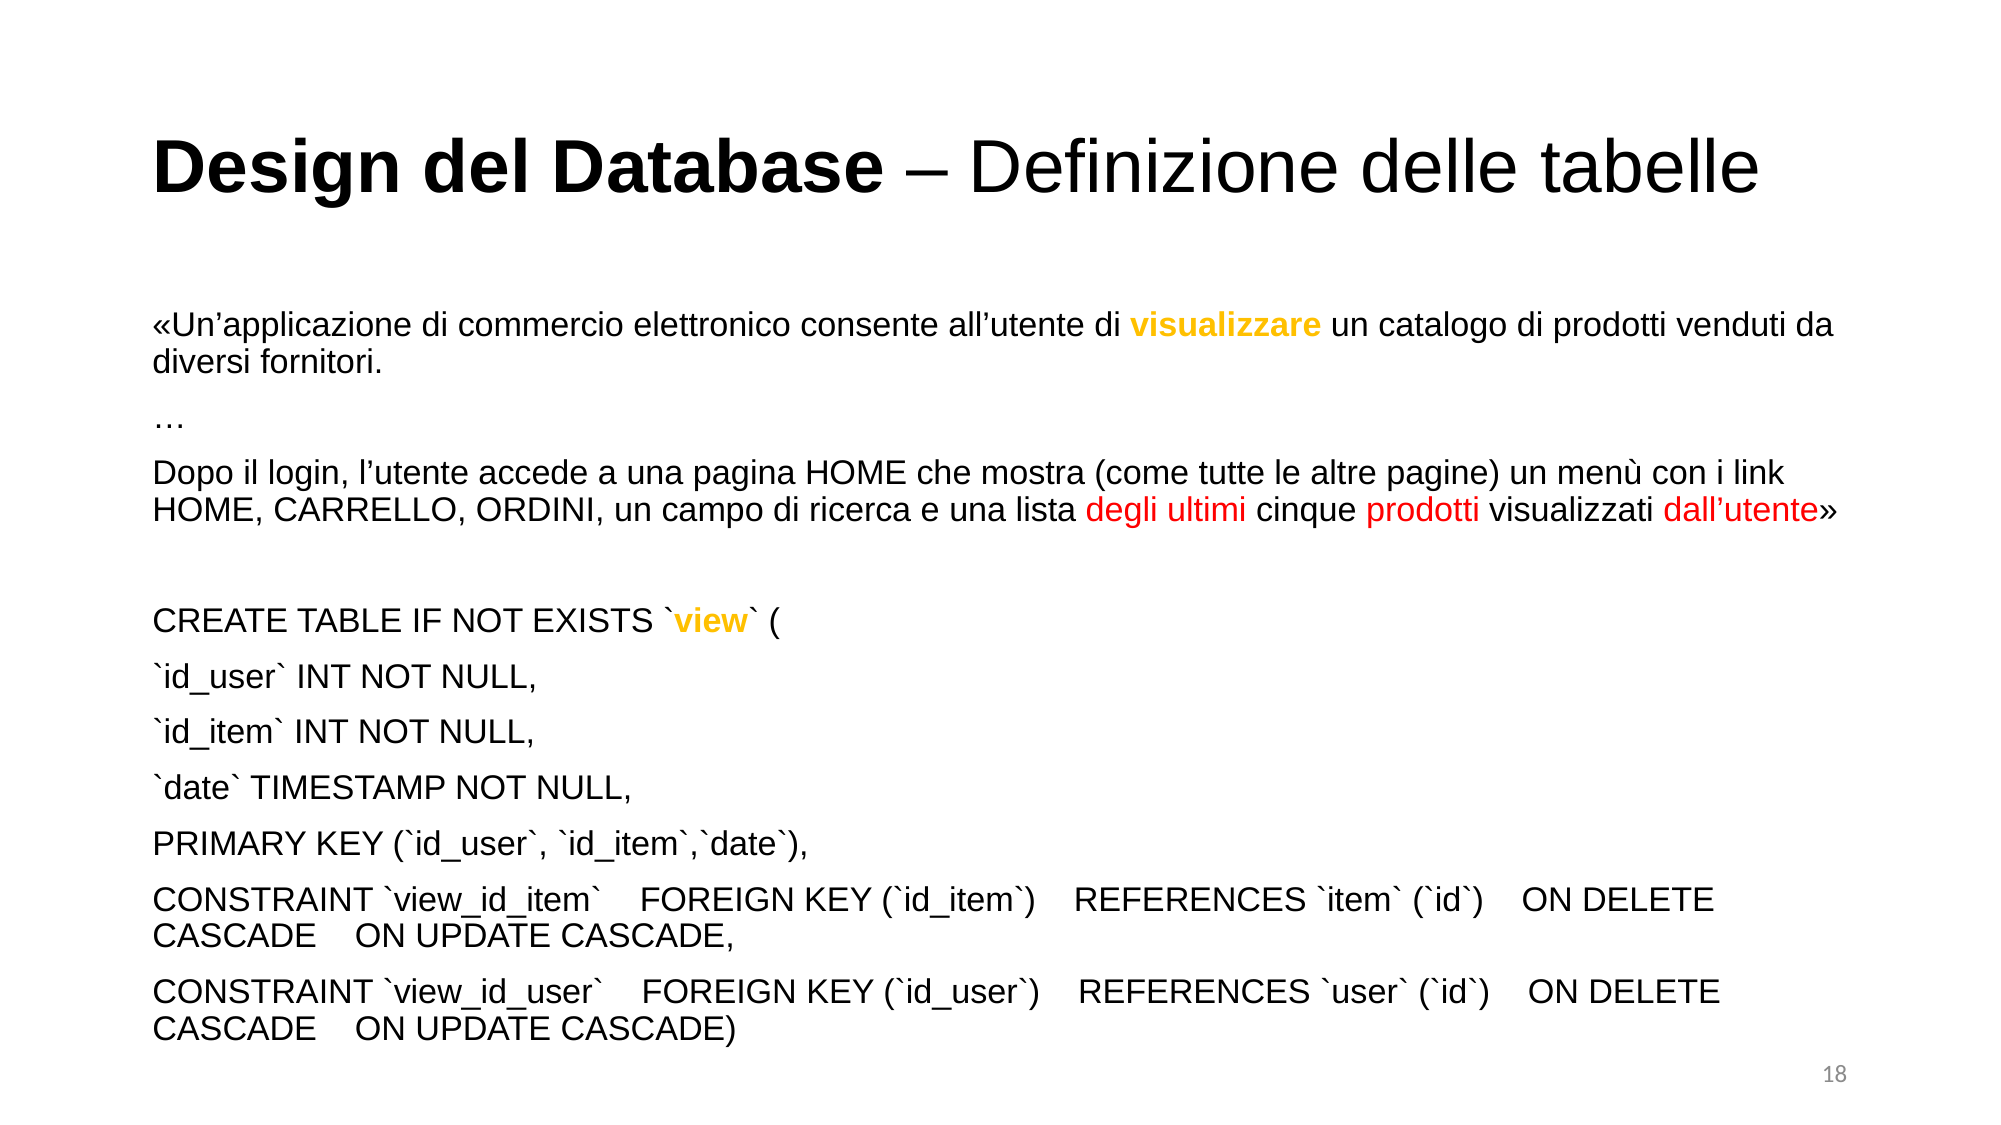

# Design del Database – Definizione delle tabelle
«Un’applicazione di commercio elettronico consente all’utente di visualizzare un catalogo di prodotti venduti da diversi fornitori.
…
Dopo il login, l’utente accede a una pagina HOME che mostra (come tutte le altre pagine) un menù con i link HOME, CARRELLO, ORDINI, un campo di ricerca e una lista degli ultimi cinque prodotti visualizzati dall’utente»

CREATE TABLE IF NOT EXISTS `view` (
`id_user` INT NOT NULL,
`id_item` INT NOT NULL,
`date` TIMESTAMP NOT NULL,
PRIMARY KEY (`id_user`, `id_item`,`date`),
CONSTRAINT `view_id_item`    FOREIGN KEY (`id_item`)    REFERENCES `item` (`id`)    ON DELETE CASCADE    ON UPDATE CASCADE,
CONSTRAINT `view_id_user`    FOREIGN KEY (`id_user`)    REFERENCES `user` (`id`)    ON DELETE CASCADE    ON UPDATE CASCADE)
18